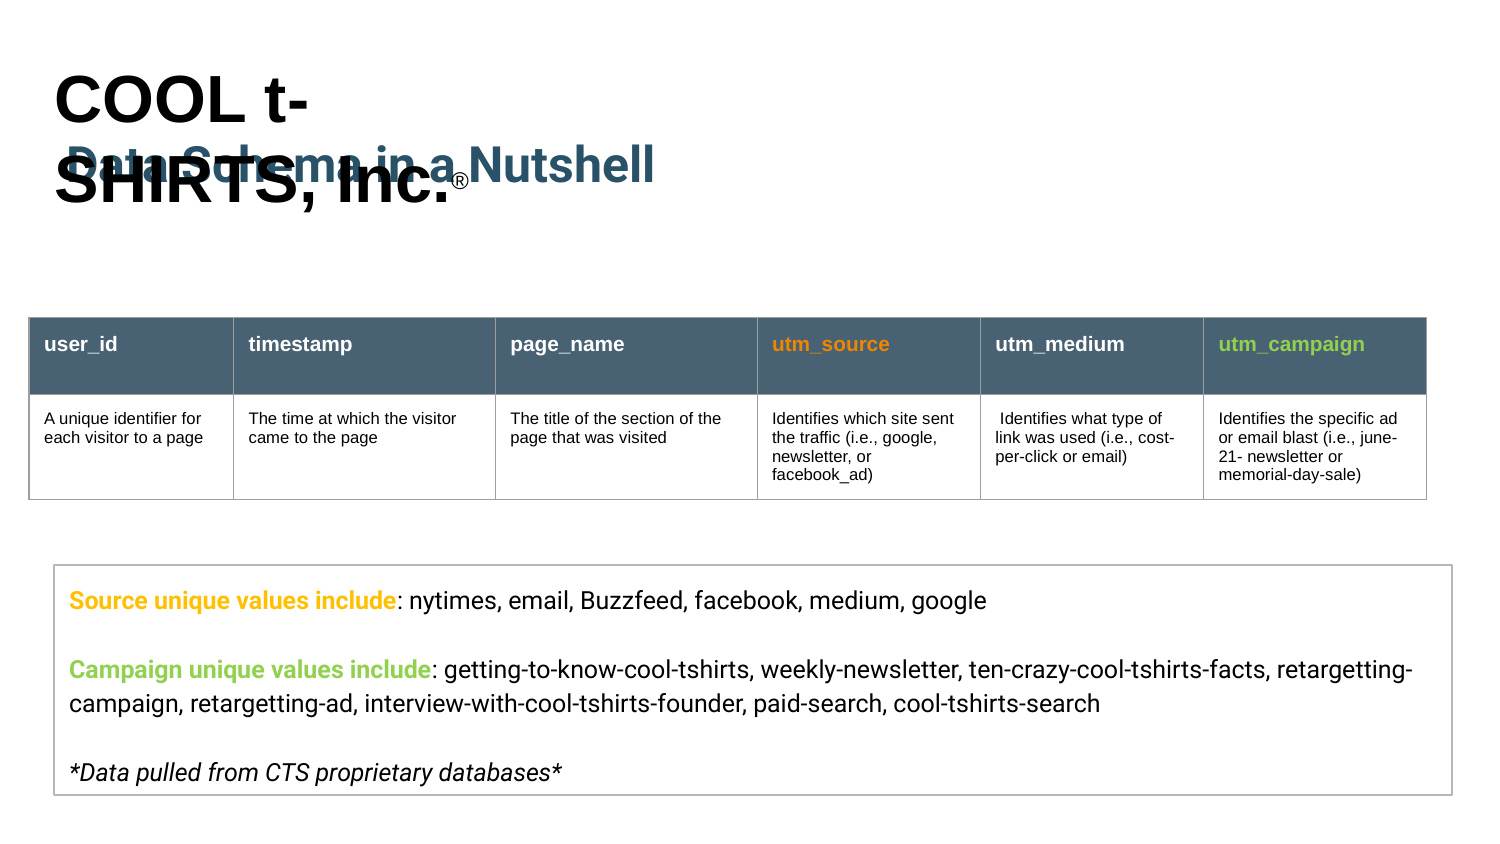

COOL t-SHIRTS, Inc.®
Data Schema in a Nutshell
| user\_id | timestamp | page\_name | utm\_source | utm\_medium | utm\_campaign |
| --- | --- | --- | --- | --- | --- |
| A unique identifier for each visitor to a page | The time at which the visitor came to the page | The title of the section of the page that was visited | Identifies which site sent the traffic (i.e., google, newsletter, or facebook\_ad) | Identifies what type of link was used (i.e., cost-per-click or email) | Identifies the specific ad or email blast (i.e., june-21- newsletter or memorial-day-sale) |
Source unique values include: nytimes, email, Buzzfeed, facebook, medium, google

Campaign unique values include: getting-to-know-cool-tshirts, weekly-newsletter, ten-crazy-cool-tshirts-facts, retargetting-campaign, retargetting-ad, interview-with-cool-tshirts-founder, paid-search, cool-tshirts-search

*Data pulled from CTS proprietary databases*